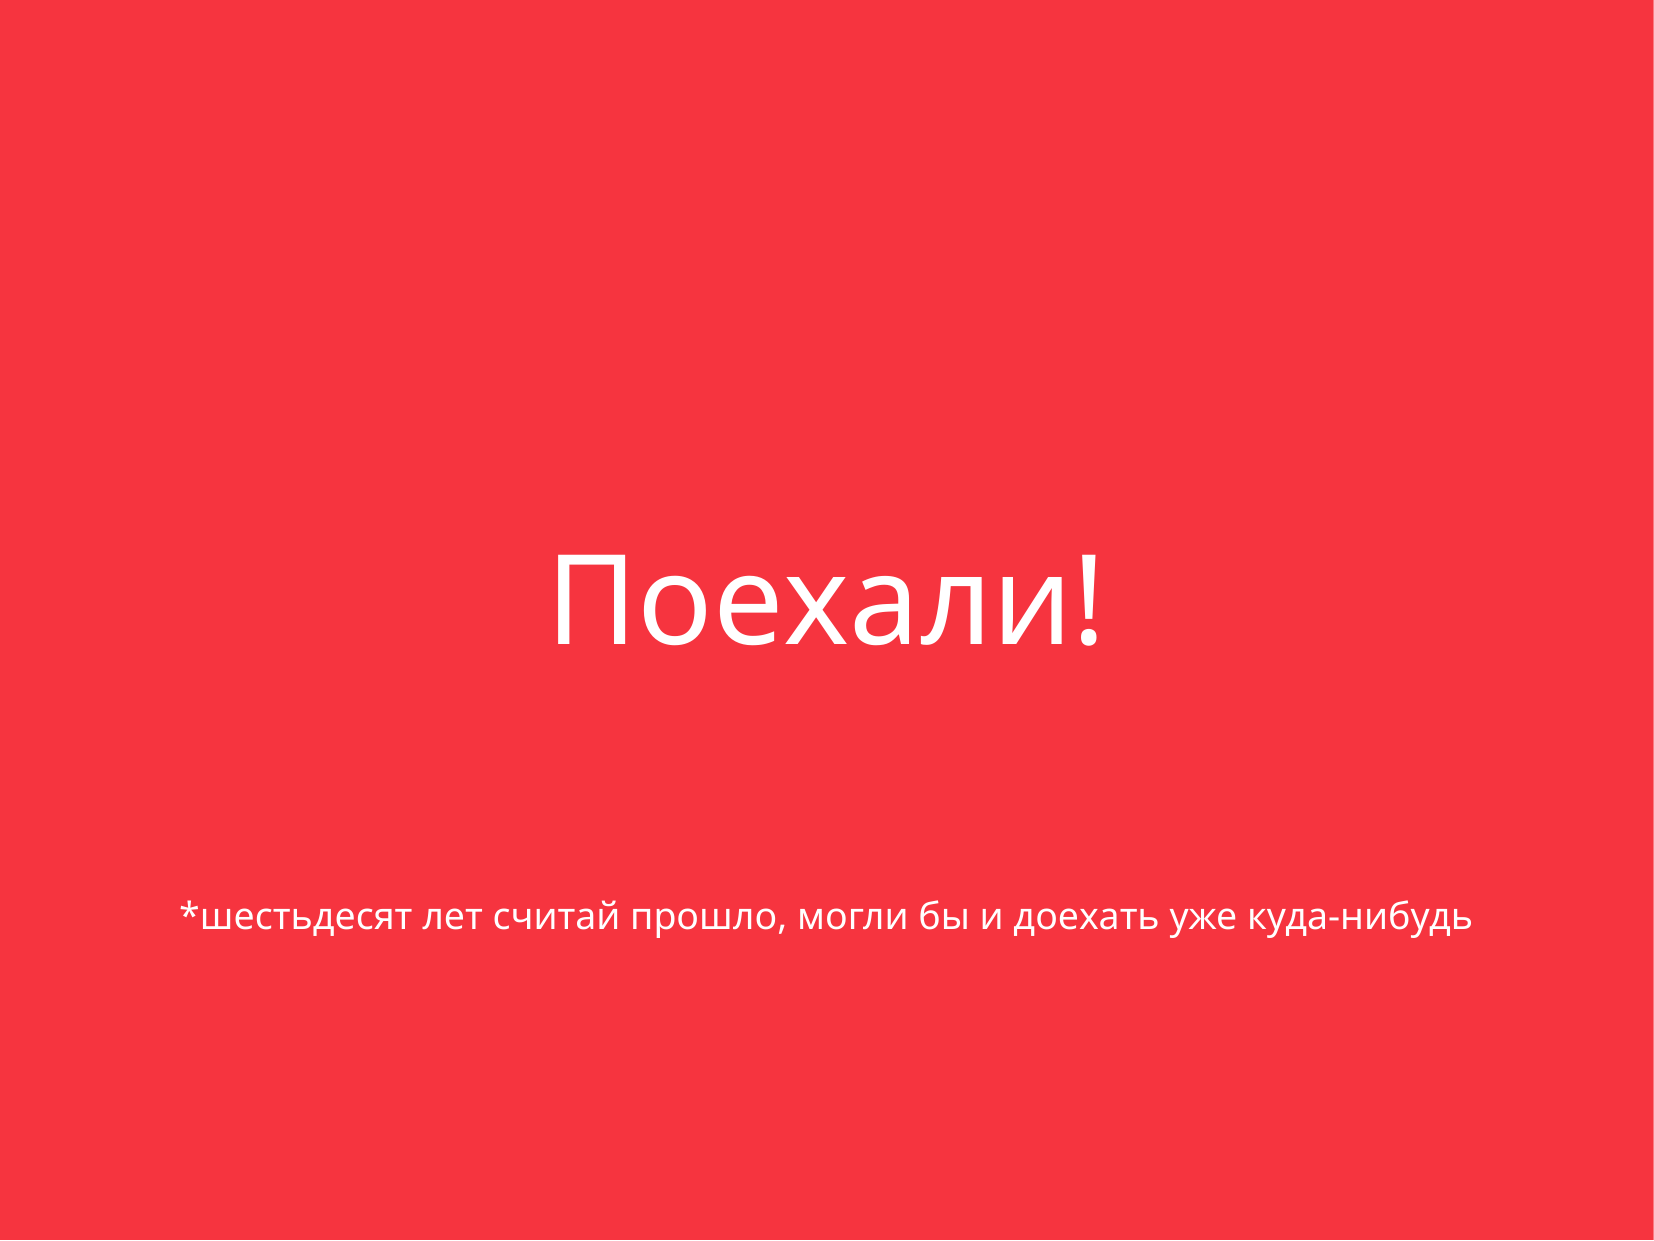

Поехали!
*шестьдесят лет считай прошло, могли бы и доехать уже куда-нибудь